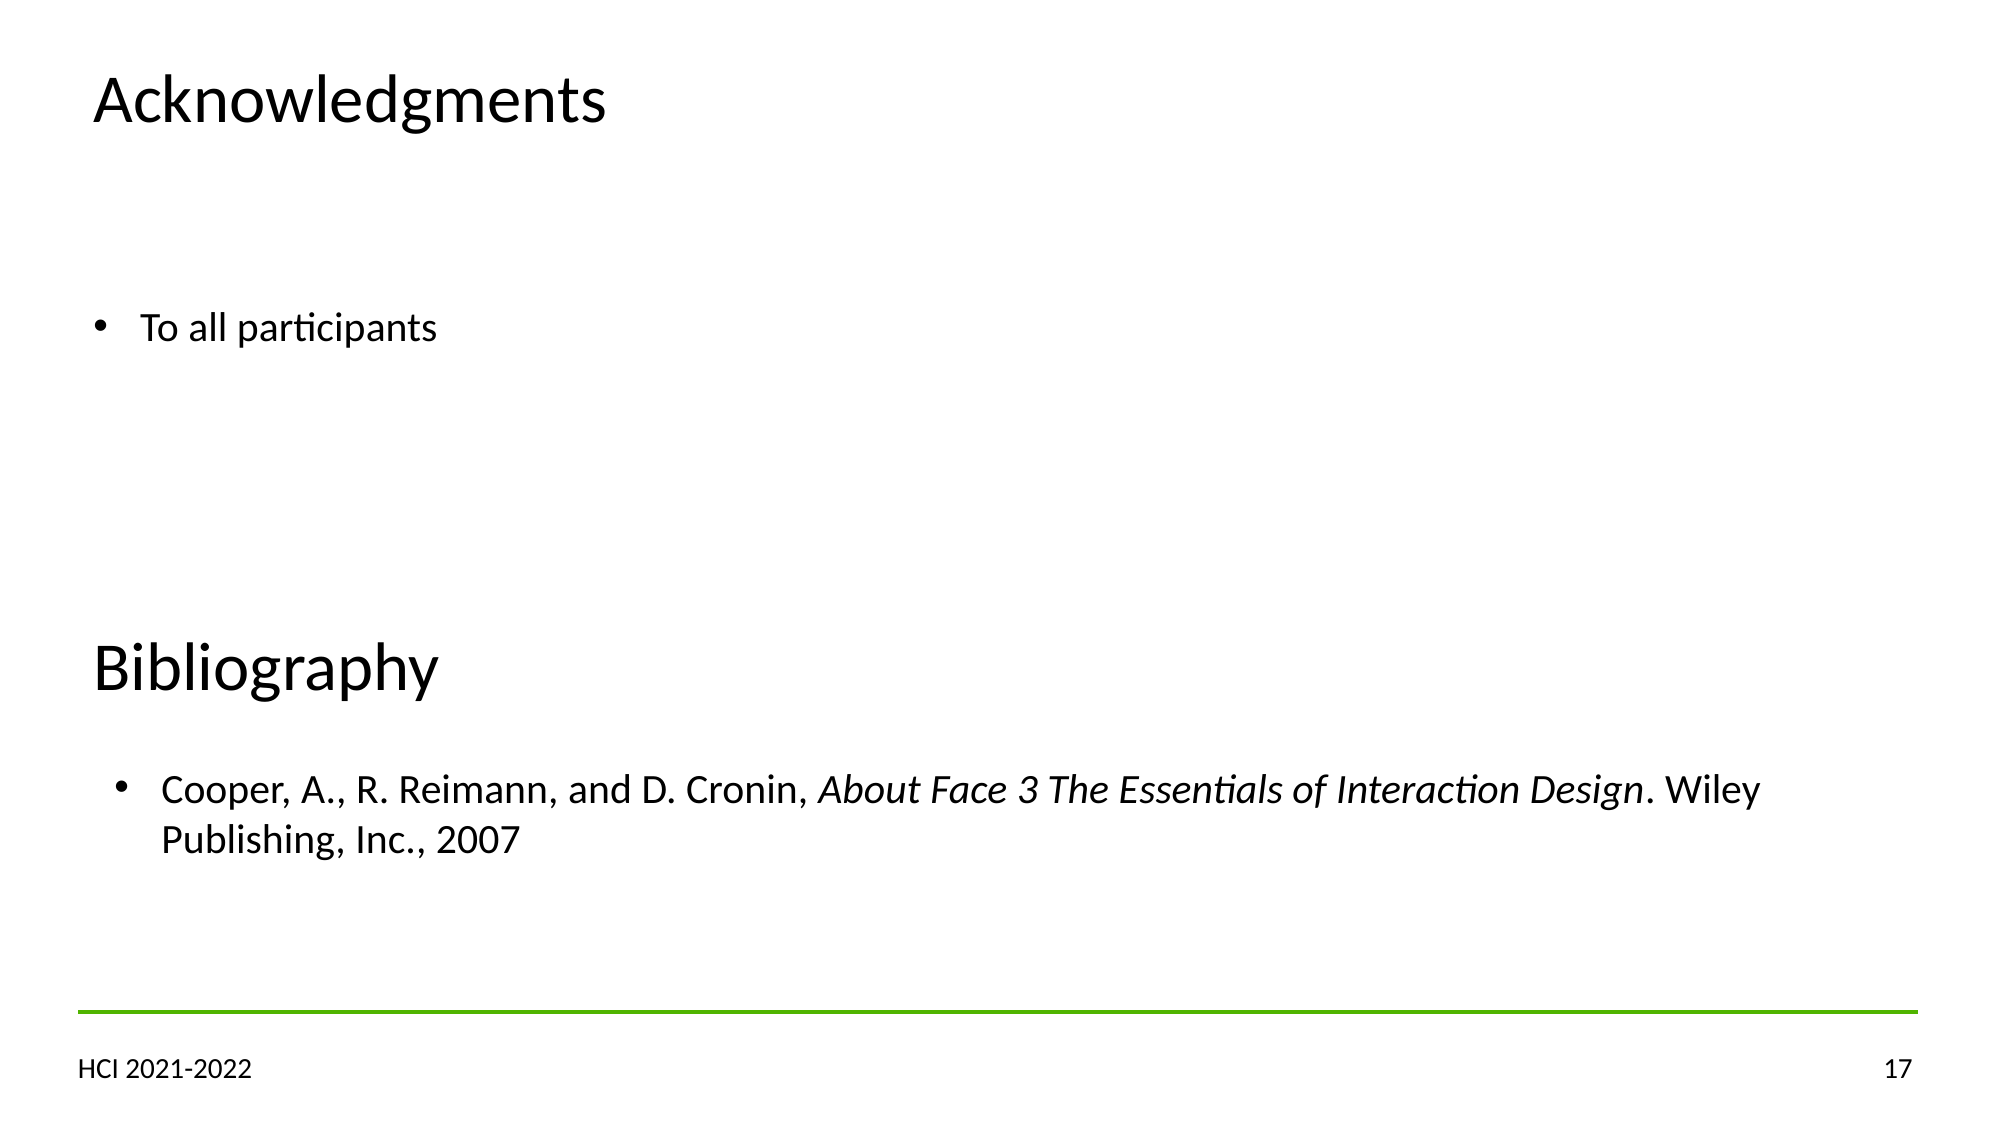

Acknowledgments
To all participants
Bibliography
Cooper, A., R. Reimann, and D. Cronin, About Face 3 The Essentials of Interaction Design. Wiley Publishing, Inc., 2007
HCI 2021-2022
17